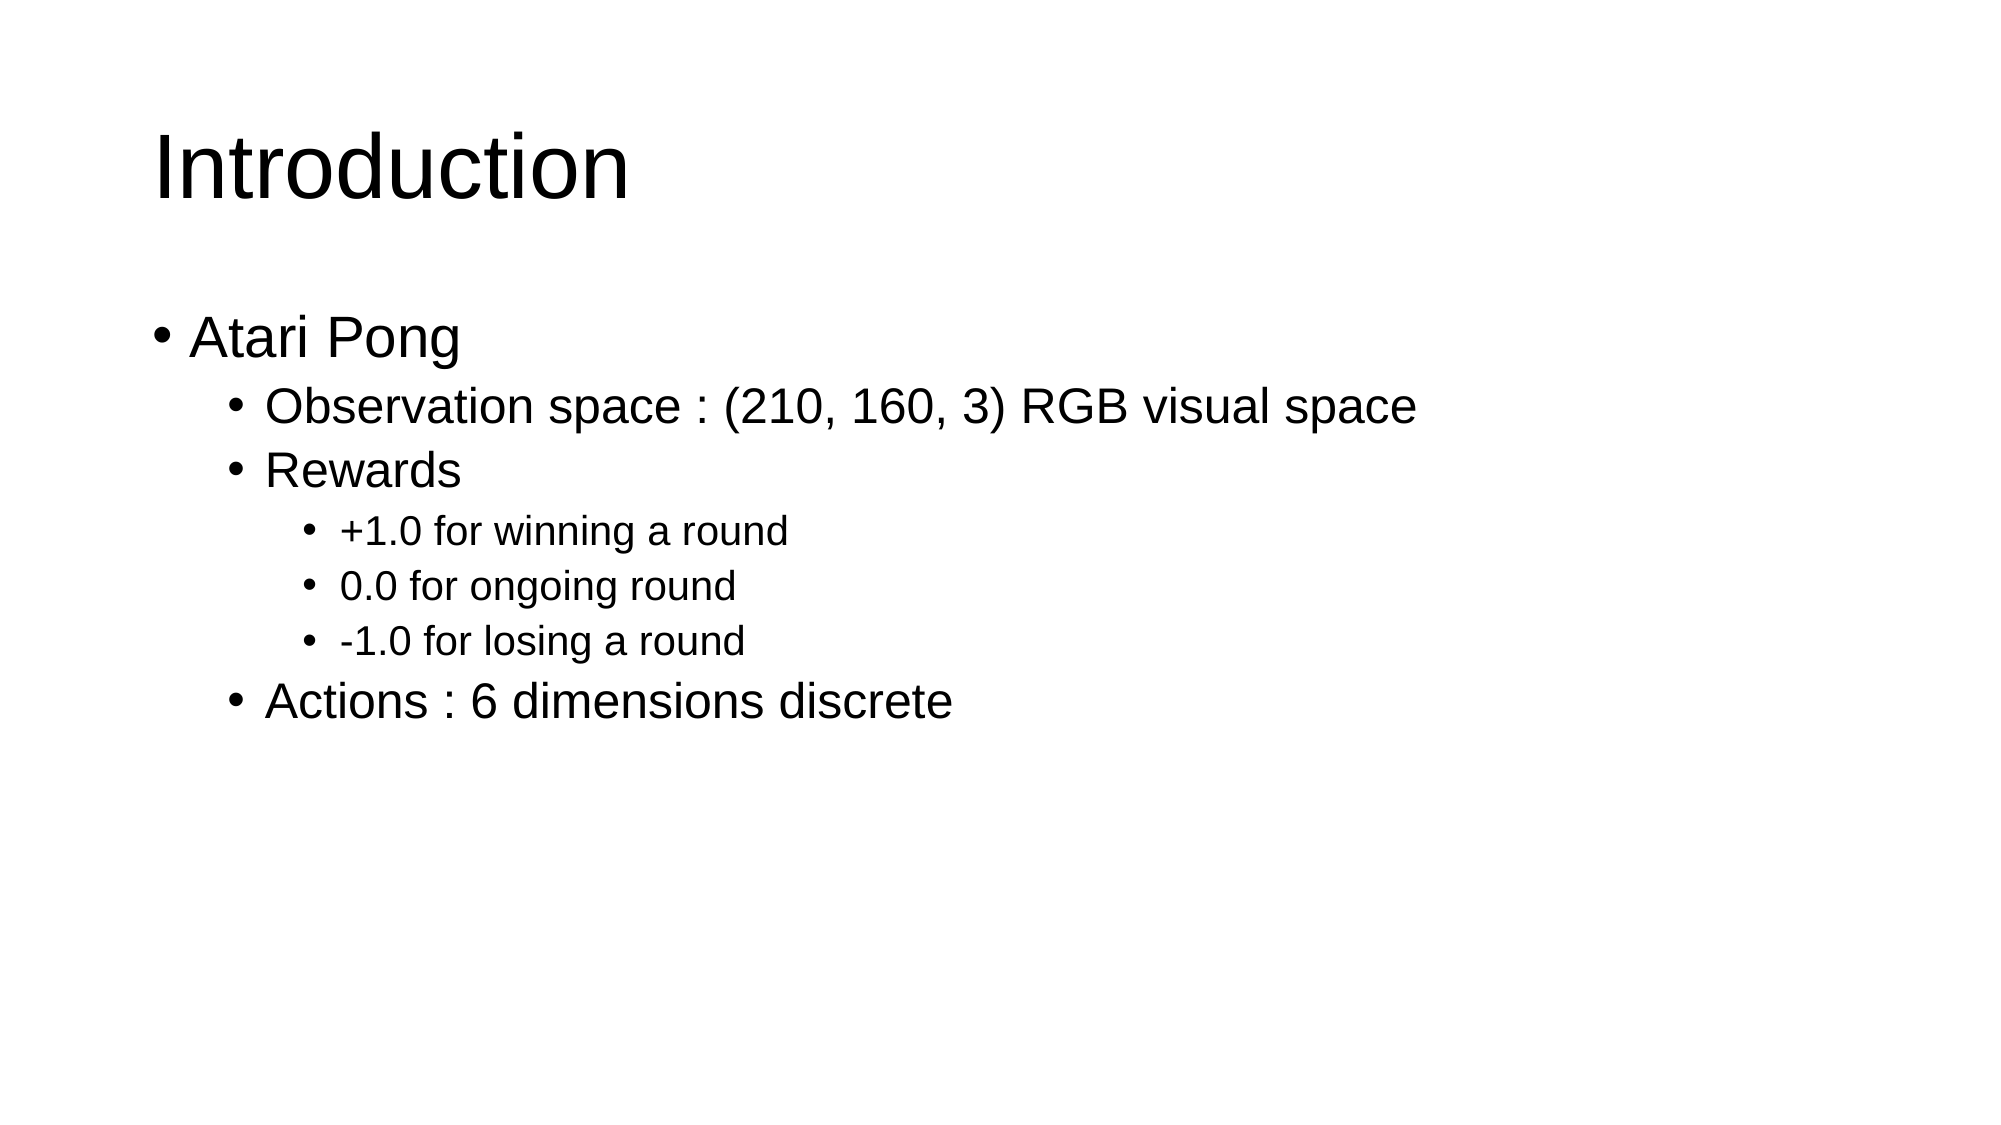

# Introduction
Atari Pong
Observation space : (210, 160, 3) RGB visual space
Rewards
+1.0 for winning a round
0.0 for ongoing round
-1.0 for losing a round
Actions : 6 dimensions discrete